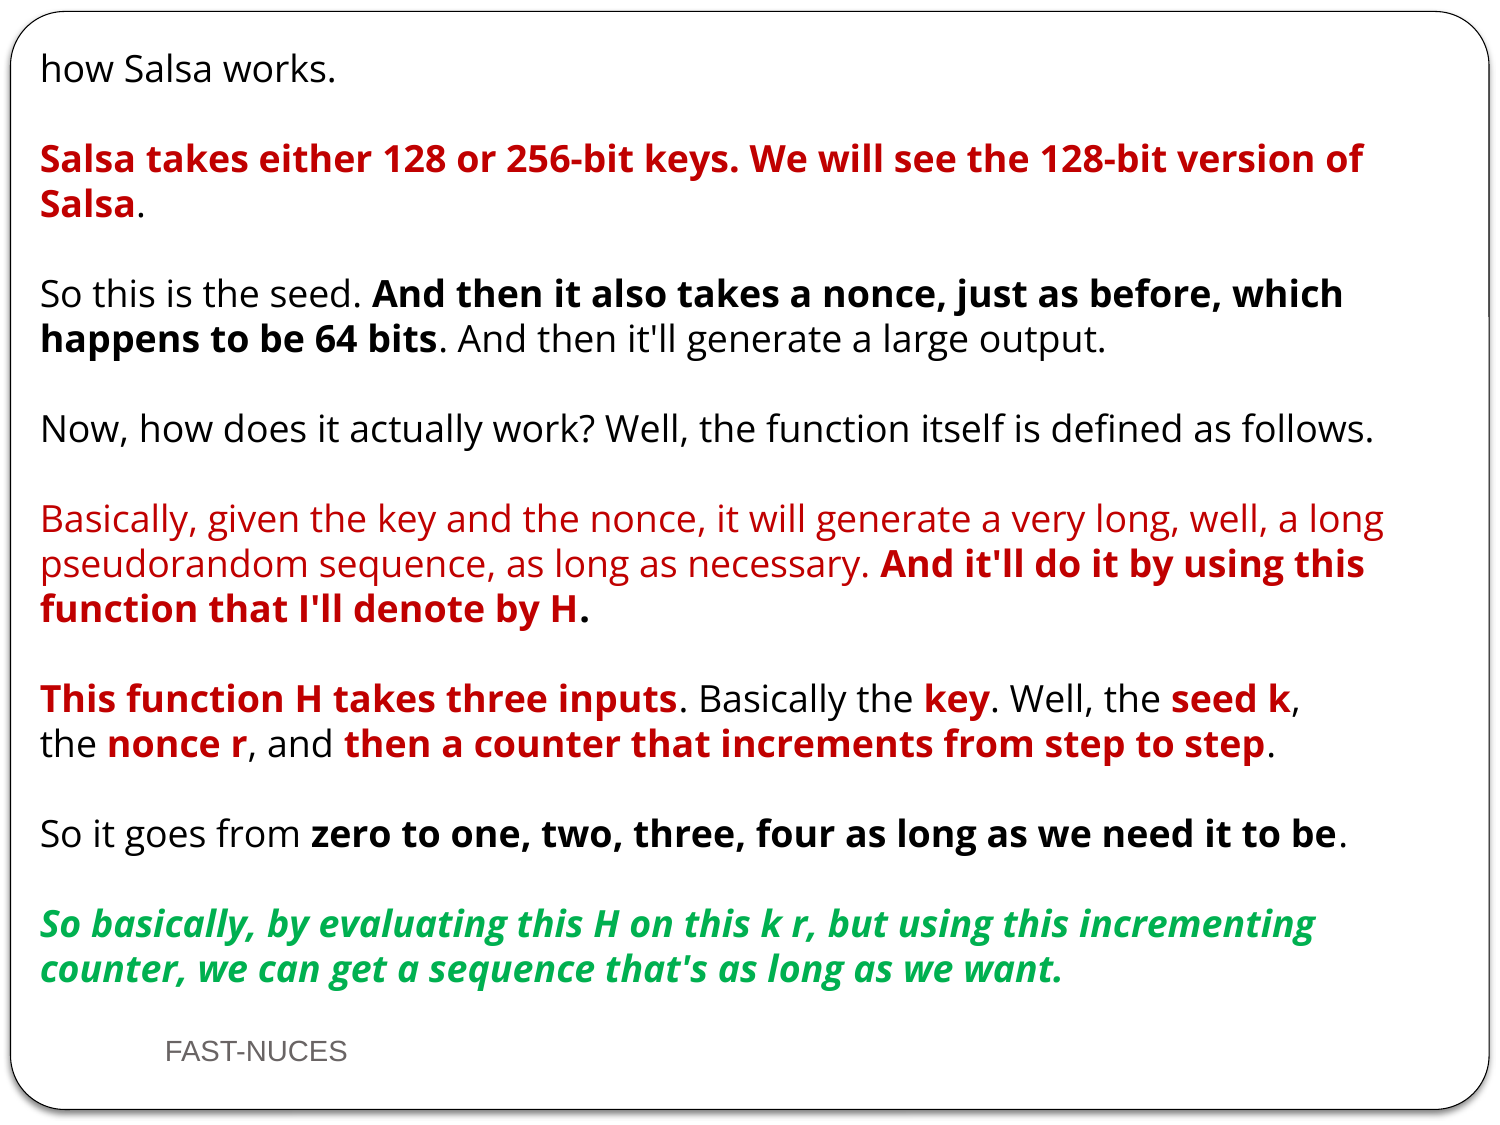

how Salsa works.

Salsa takes either 128 or 256-bit keys. We will see the 128-bit version of Salsa.

So this is the seed. And then it also takes a nonce, just as before, which
happens to be 64 bits. And then it'll generate a large output.

Now, how does it actually work? Well, the function itself is defined as follows.

Basically, given the key and the nonce, it will generate a very long, well, a long pseudorandom sequence, as long as necessary. And it'll do it by using this function that I'll denote by H.

This function H takes three inputs. Basically the key. Well, the seed k,
the nonce r, and then a counter that increments from step to step.

So it goes from zero to one, two, three, four as long as we need it to be.

So basically, by evaluating this H on this k r, but using this incrementing counter, we can get a sequence that's as long as we want.
FAST-NUCES